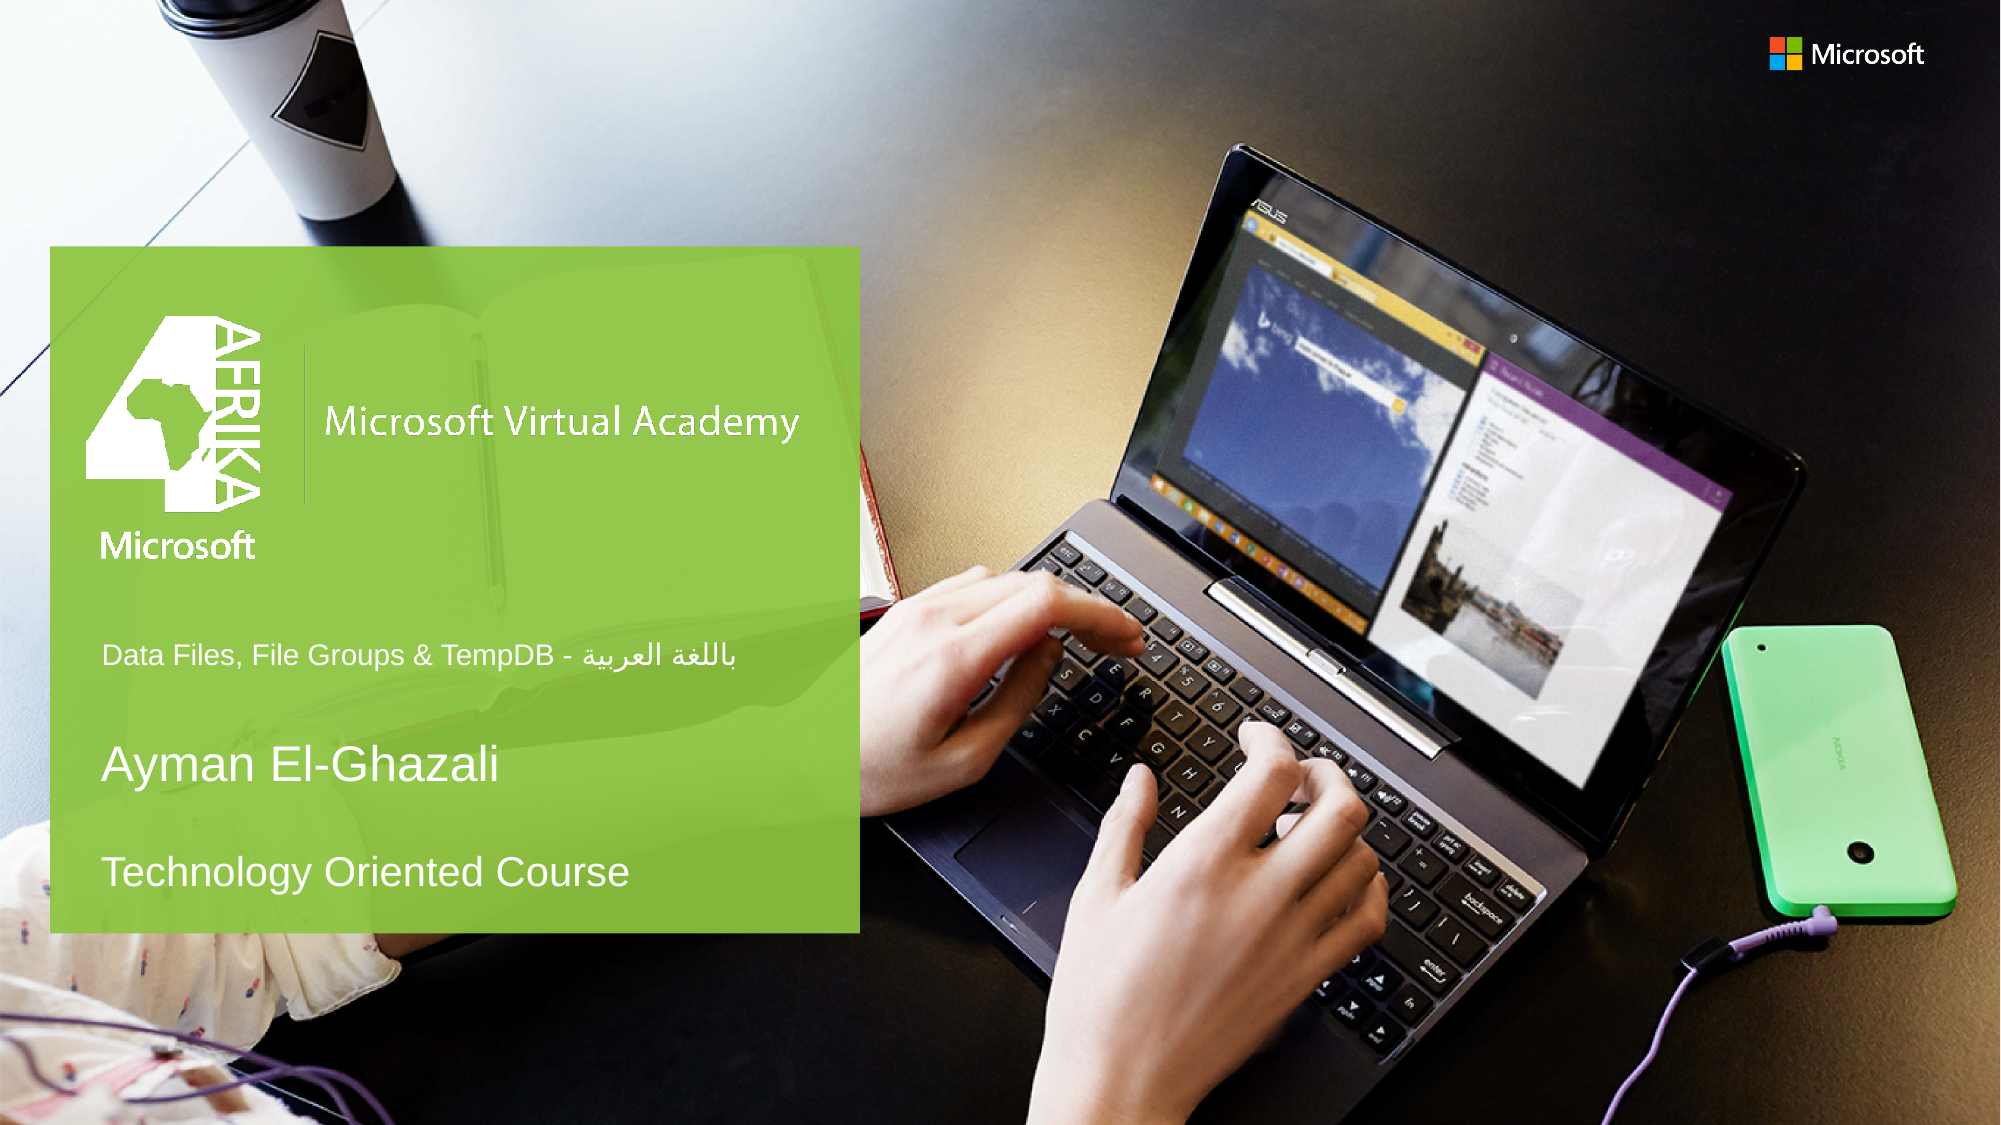

# Data Files, File Groups & TempDB - باللغة العربية
Ayman El-Ghazali